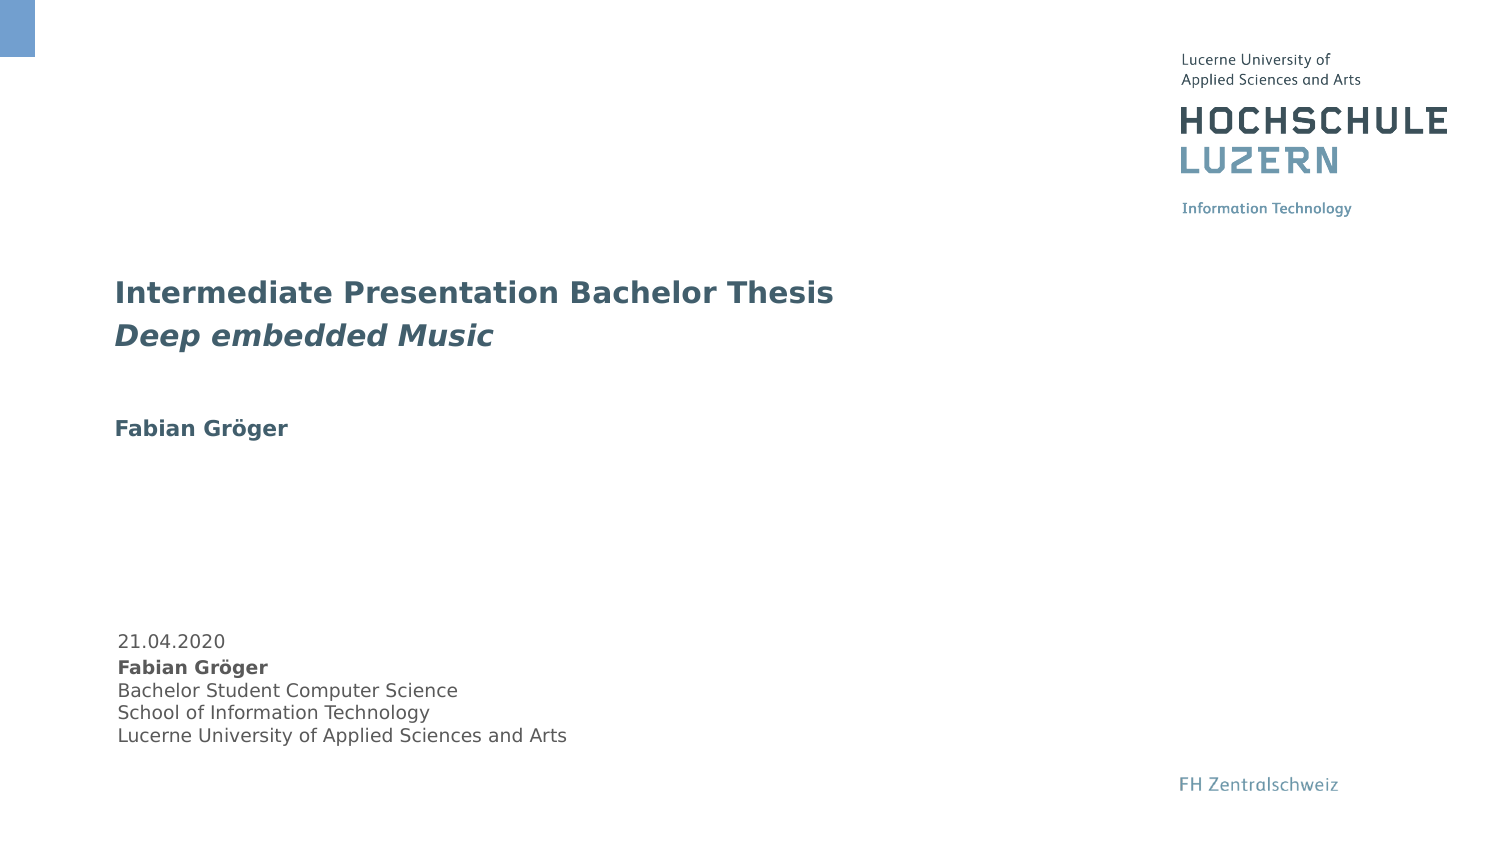

# Intermediate Presentation Bachelor Thesis Deep embedded Music Fabian Gröger
21.04.2020